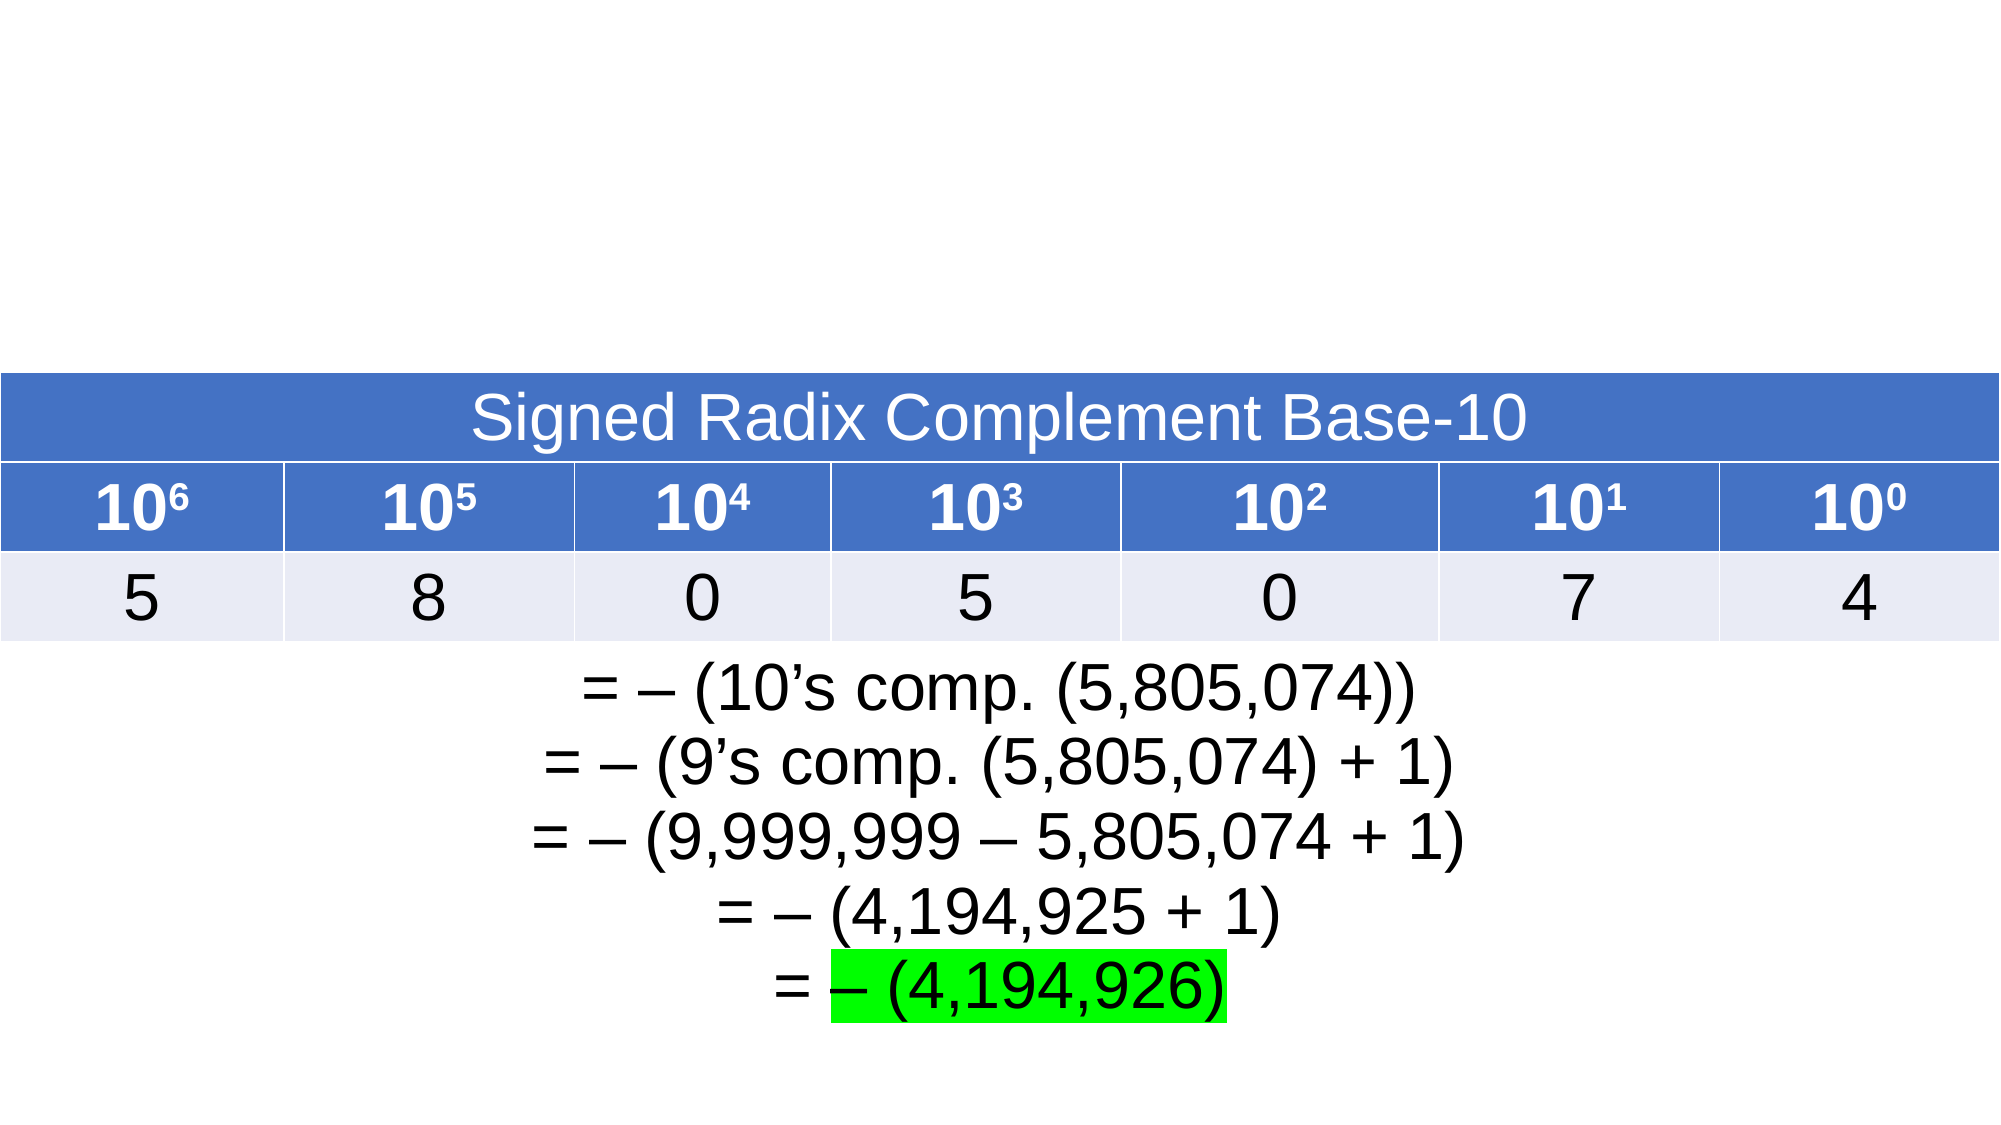

| Signed Radix Complement Base-10 |  |  |  |  |  |  |
| --- | --- | --- | --- | --- | --- | --- |
| 106 | 105 | 104 | 103 | 102 | 101 | 100 |
| 5 | 8 | 0 | 5 | 0 | 7 | 4 |
| = – (10’s comp. (5,805,074)) = – (9’s comp. (5,805,074) + 1) = – (9,999,999 – 5,805,074 + 1) = – (4,194,925 + 1) = – (4,194,926) |  |  |  |  |  |  |